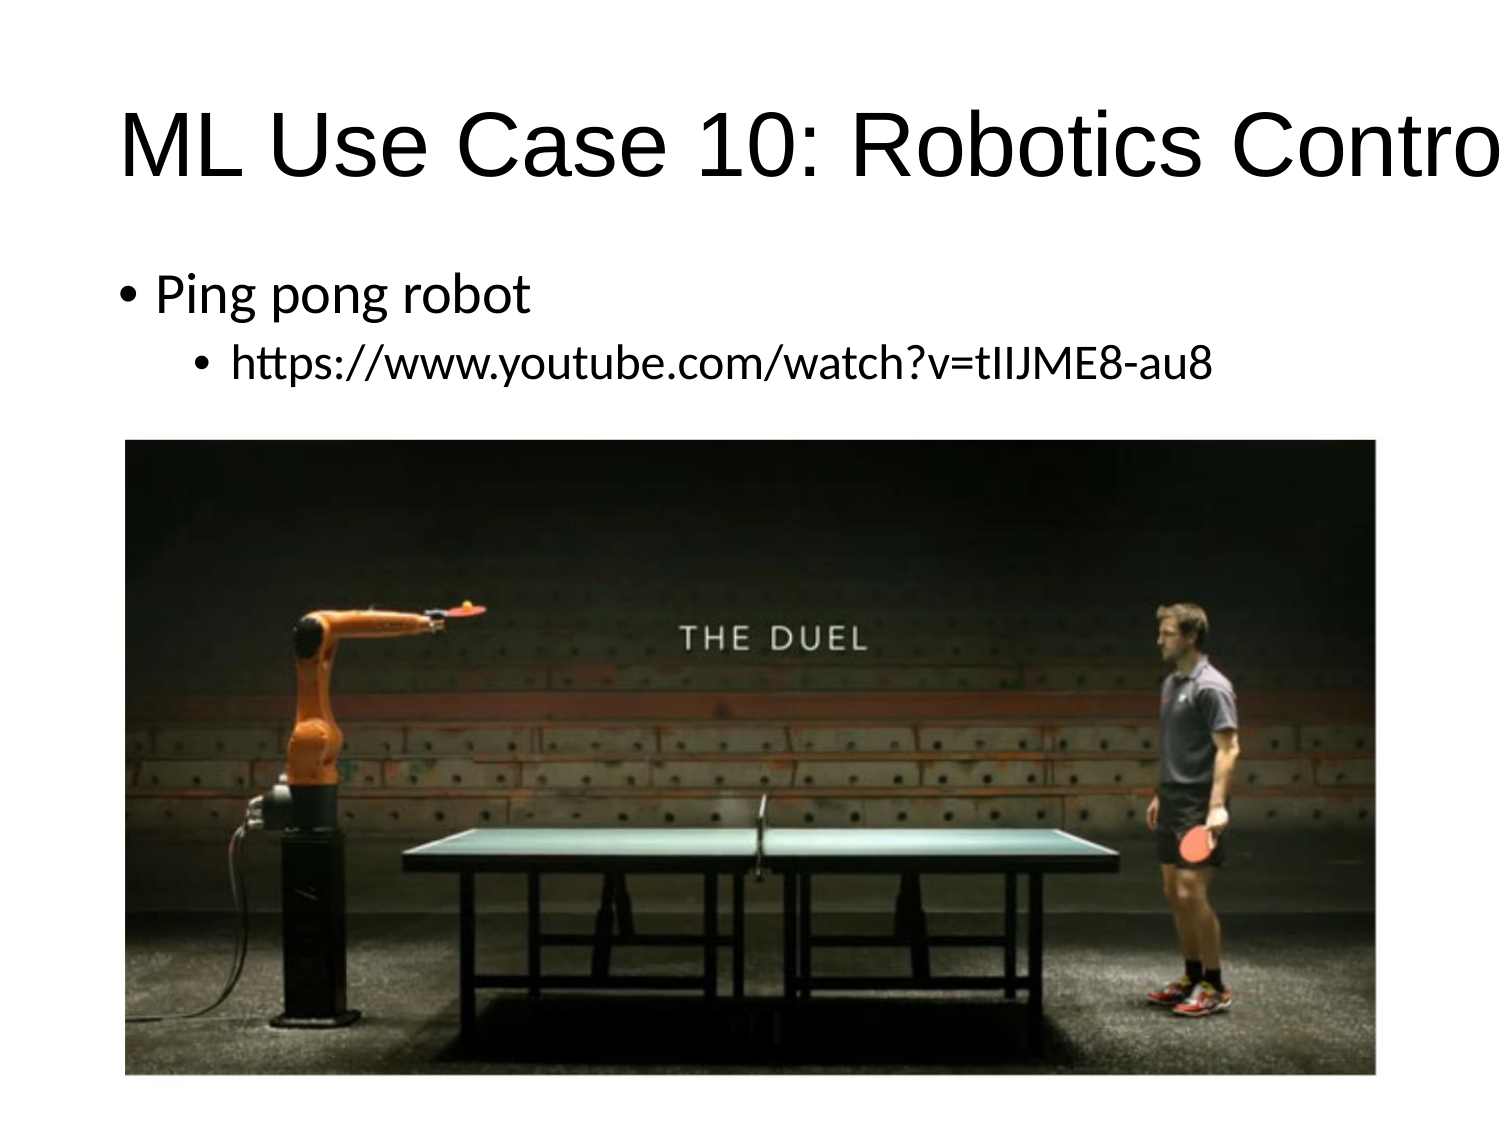

ML Use Case 10: Robotics Control
• Ping pong robot
• https://www.youtube.com/watch?v=tIIJME8-au8